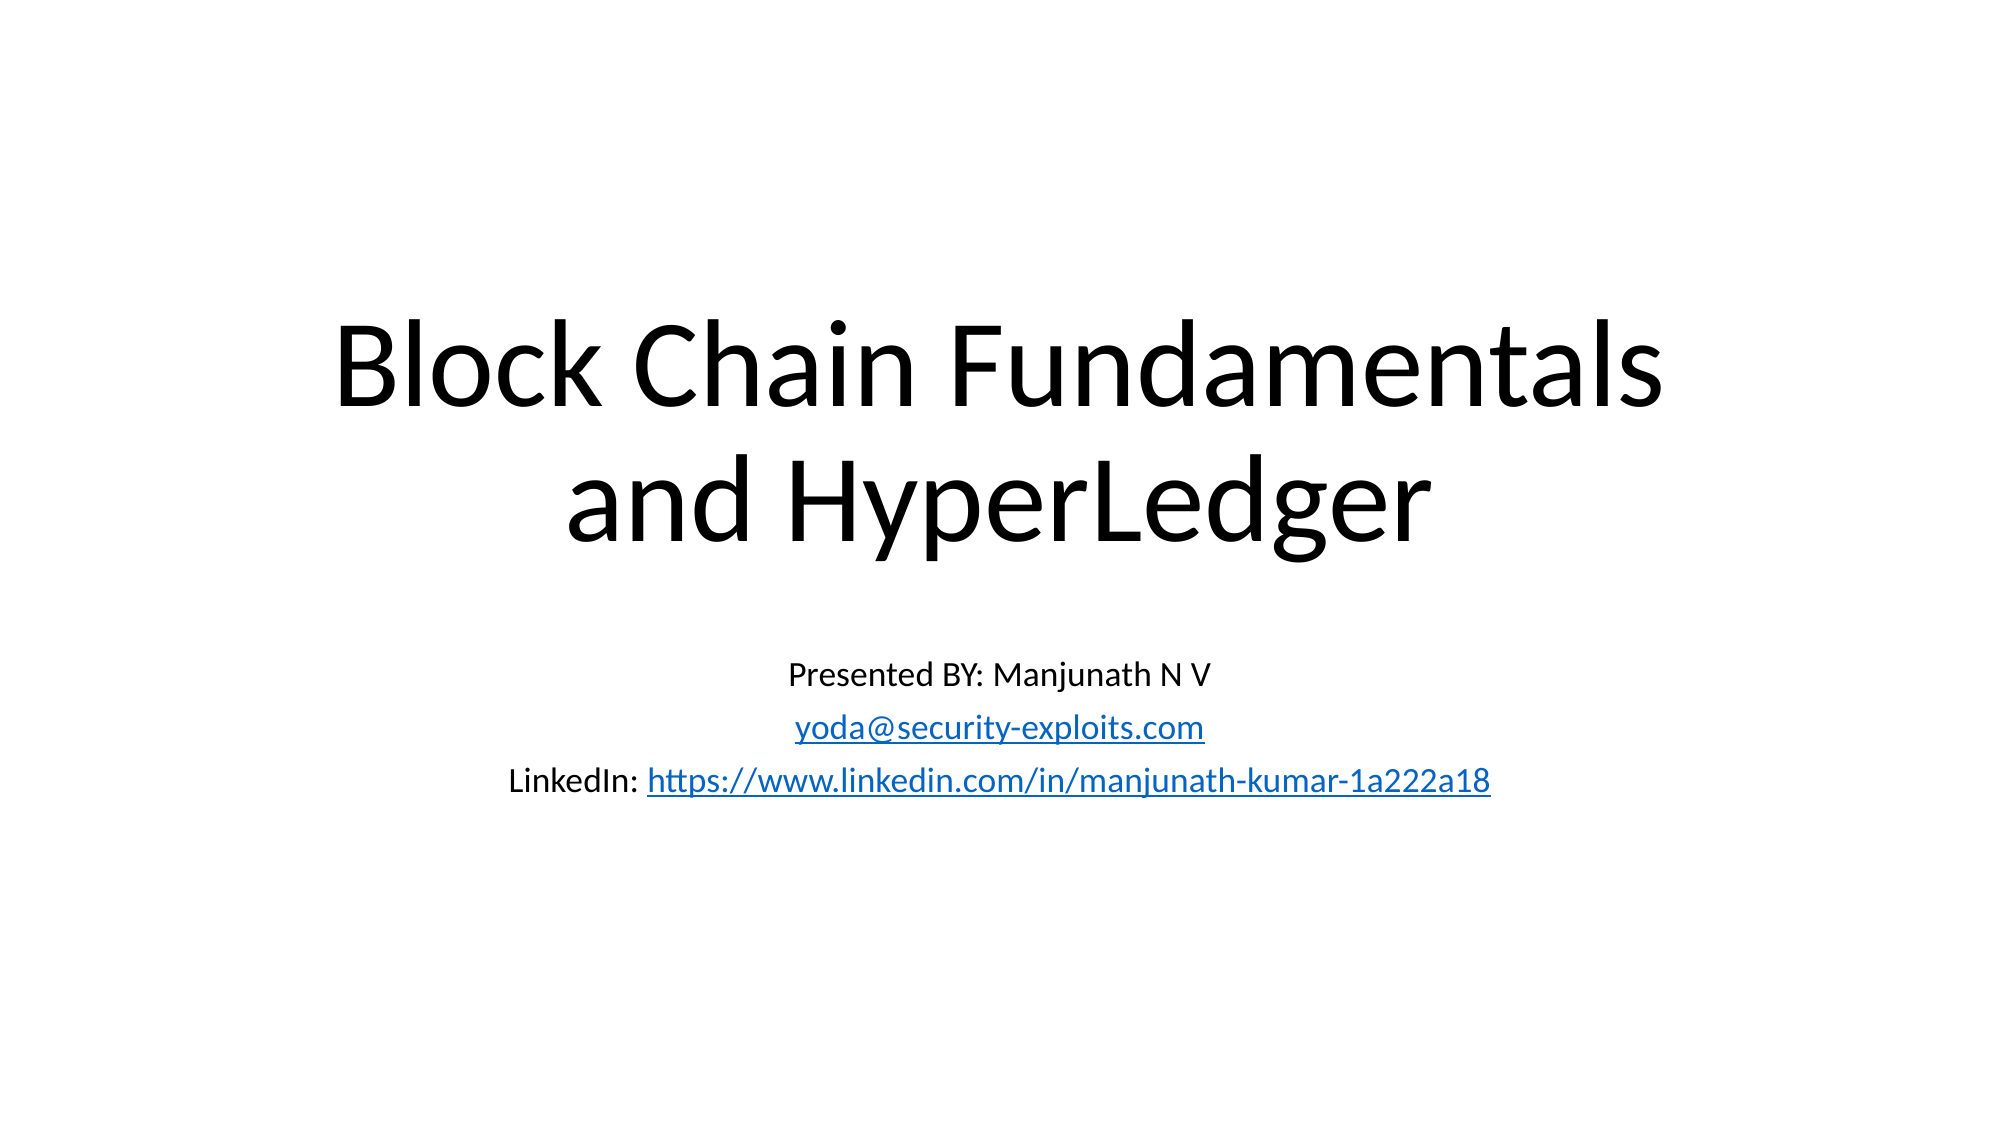

# Block Chain Fundamentals and HyperLedger

Presented BY: Manjunath N V
yoda@security-exploits.com
LinkedIn: https://www.linkedin.com/in/manjunath-kumar-1a222a18